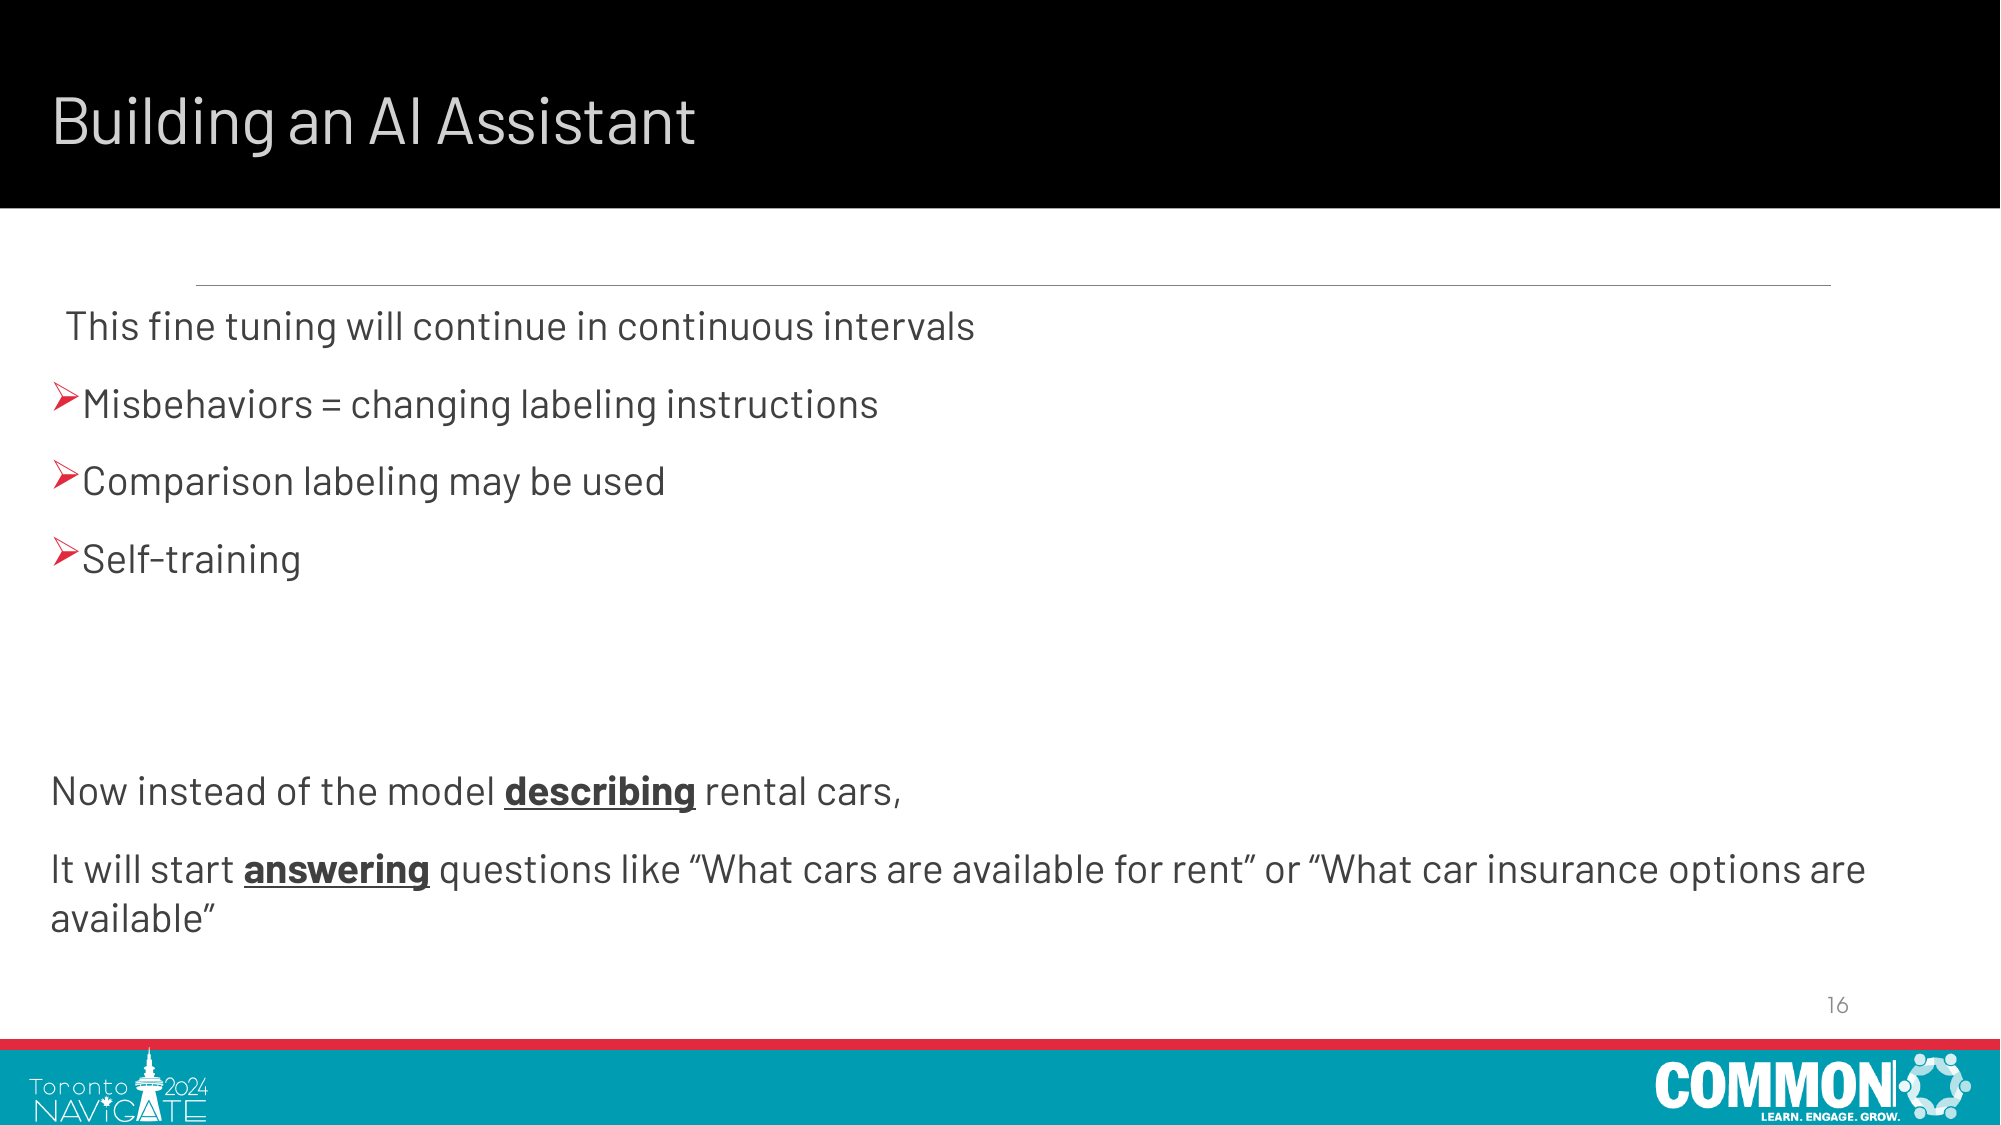

# Building an AI Assistant
This fine tuning will continue in continuous intervals
Misbehaviors = changing labeling instructions
Comparison labeling may be used
Self-training

Now instead of the model describing rental cars,
It will start answering questions like “What cars are available for rent” or “What car insurance options are available”

16